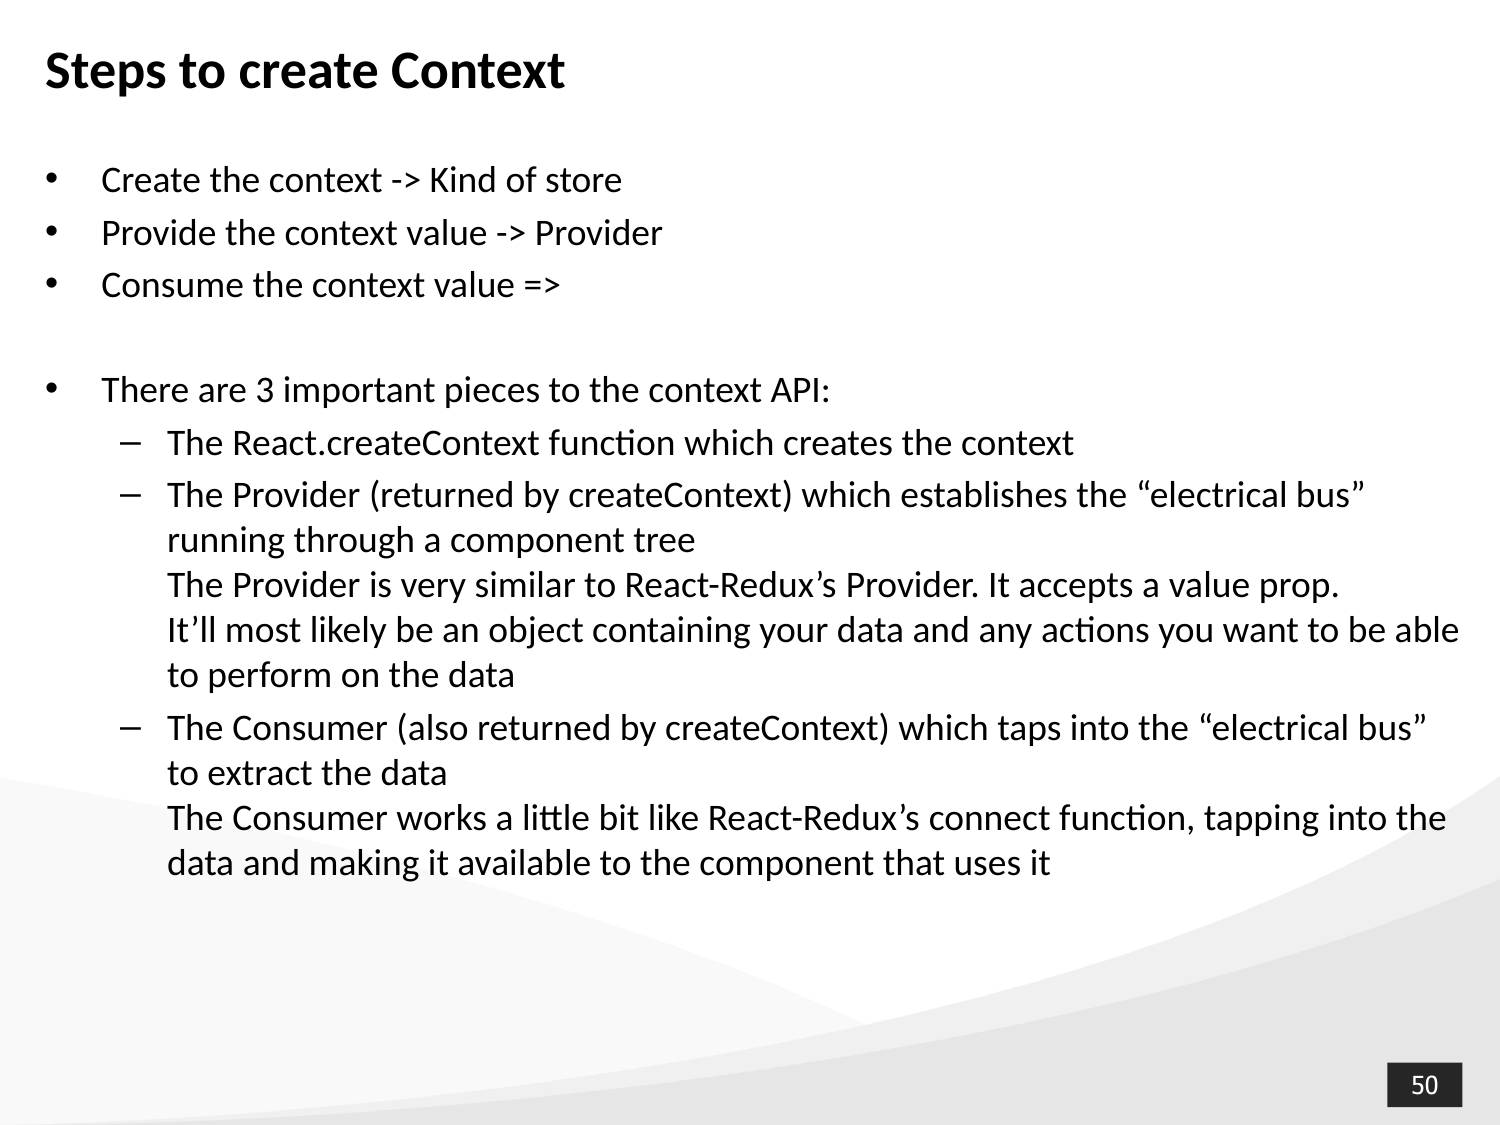

# Steps to create Context
Create the context -> Kind of store
Provide the context value -> Provider
Consume the context value =>

There are 3 important pieces to the context API:
The React.createContext function which creates the context
The Provider (returned by createContext) which establishes the “electrical bus” running through a component tree
The Provider is very similar to React-Redux’s Provider. It accepts a value prop.
It’ll most likely be an object containing your data and any actions you want to be able to perform on the data
The Consumer (also returned by createContext) which taps into the “electrical bus” to extract the data
The Consumer works a little bit like React-Redux’s connect function, tapping into the data and making it available to the component that uses it